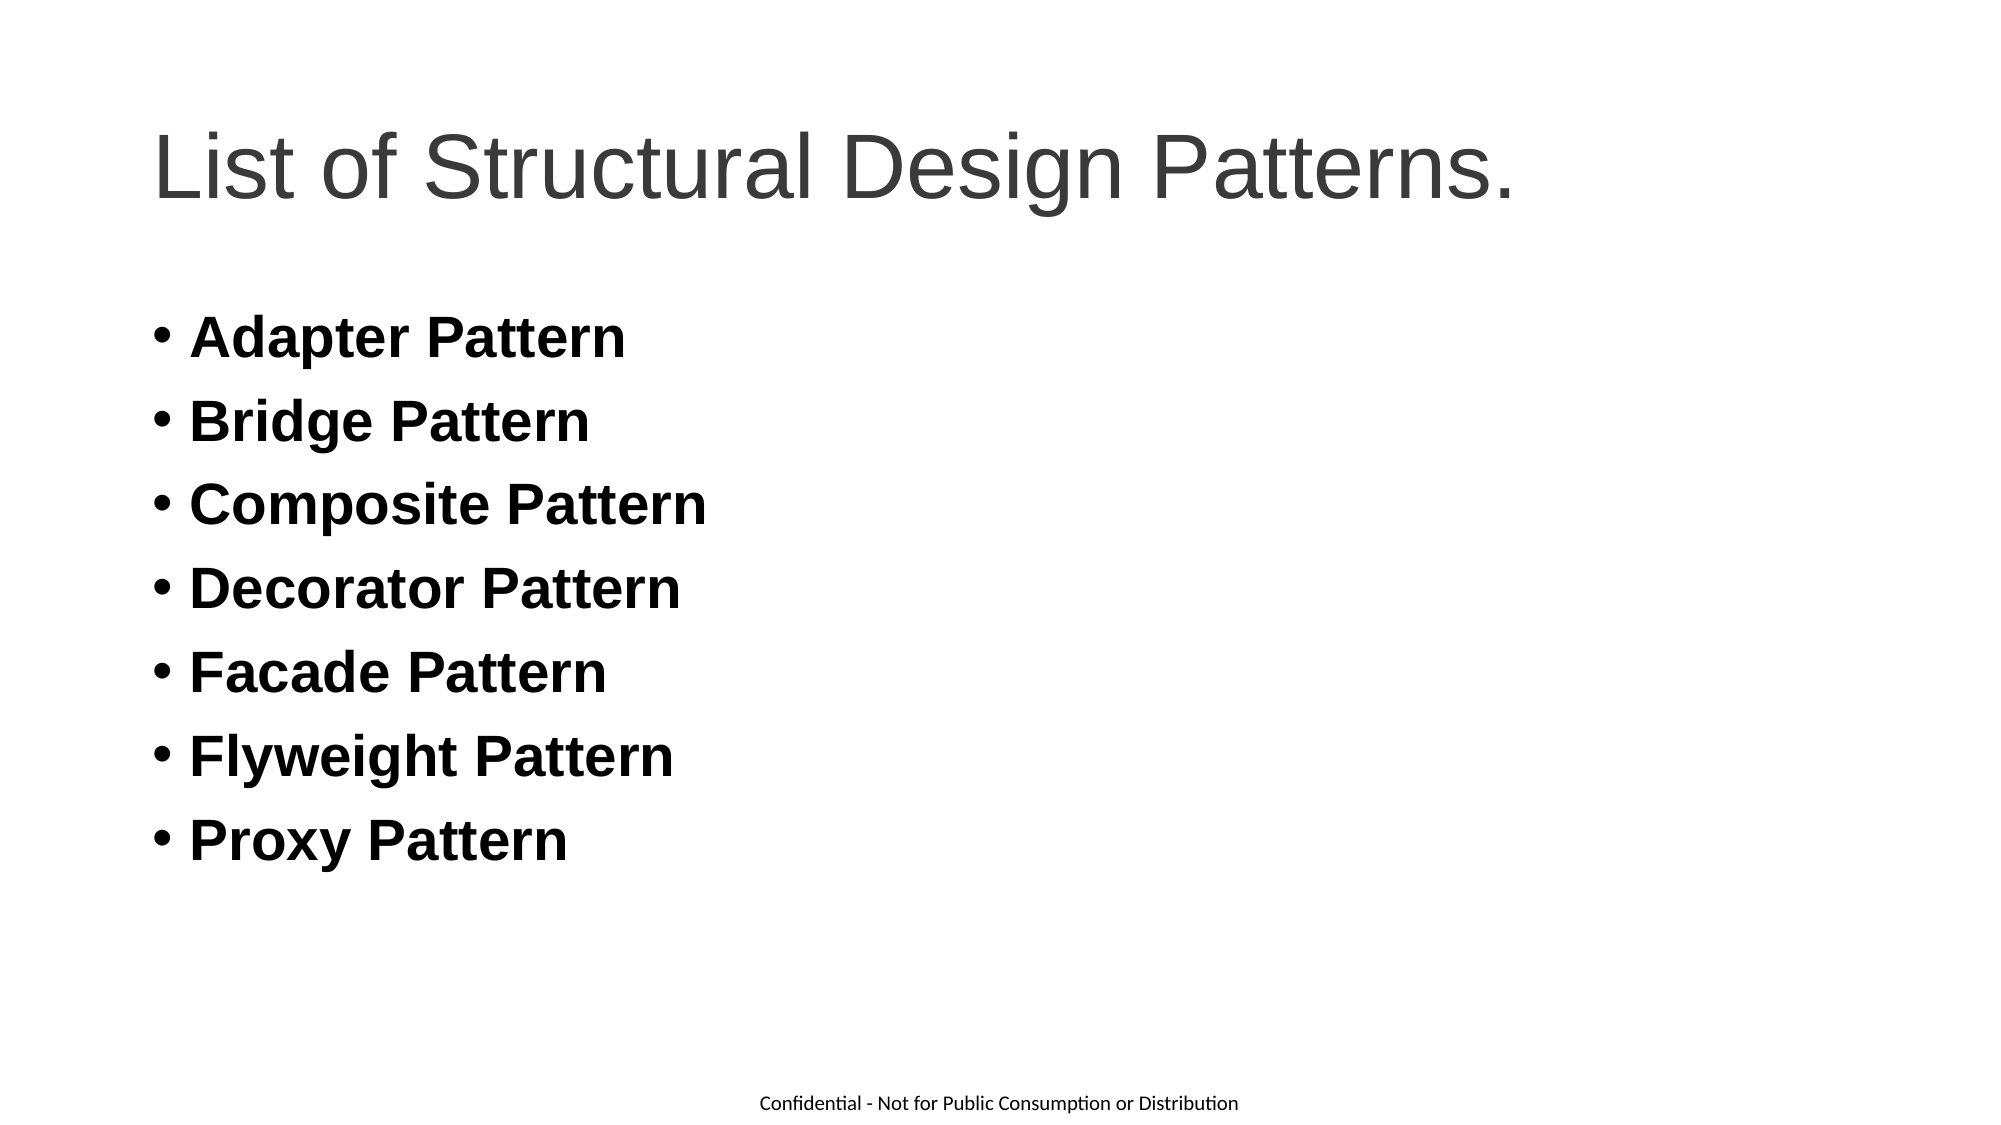

# List of Structural Design Patterns.
Adapter Pattern
Bridge Pattern
Composite Pattern
Decorator Pattern
Facade Pattern
Flyweight Pattern
Proxy Pattern